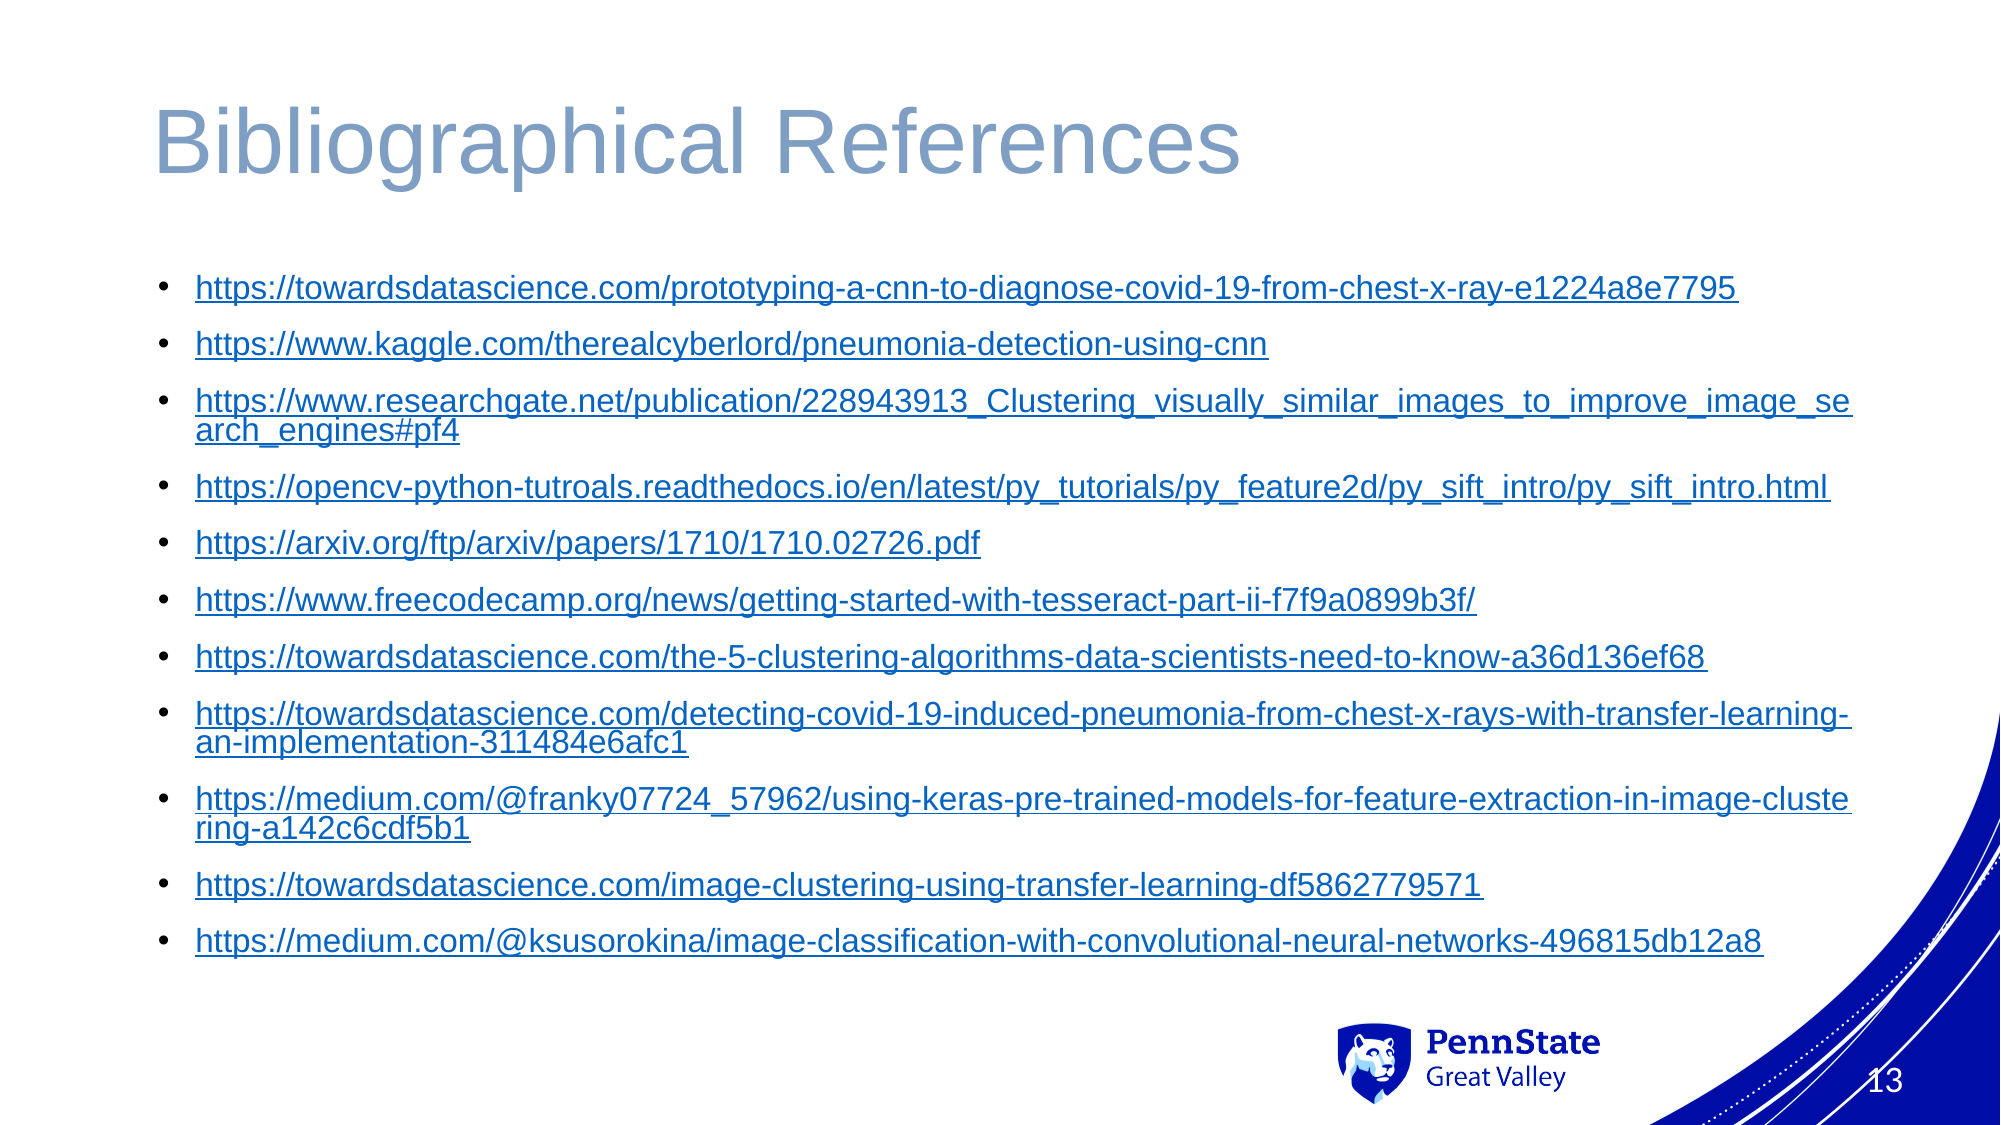

# Bibliographical References
https://towardsdatascience.com/prototyping-a-cnn-to-diagnose-covid-19-from-chest-x-ray-e1224a8e7795
https://www.kaggle.com/therealcyberlord/pneumonia-detection-using-cnn
https://www.researchgate.net/publication/228943913_Clustering_visually_similar_images_to_improve_image_search_engines#pf4
https://opencv-python-tutroals.readthedocs.io/en/latest/py_tutorials/py_feature2d/py_sift_intro/py_sift_intro.html
https://arxiv.org/ftp/arxiv/papers/1710/1710.02726.pdf
https://www.freecodecamp.org/news/getting-started-with-tesseract-part-ii-f7f9a0899b3f/
https://towardsdatascience.com/the-5-clustering-algorithms-data-scientists-need-to-know-a36d136ef68
https://towardsdatascience.com/detecting-covid-19-induced-pneumonia-from-chest-x-rays-with-transfer-learning-an-implementation-311484e6afc1
https://medium.com/@franky07724_57962/using-keras-pre-trained-models-for-feature-extraction-in-image-clustering-a142c6cdf5b1
https://towardsdatascience.com/image-clustering-using-transfer-learning-df5862779571
https://medium.com/@ksusorokina/image-classification-with-convolutional-neural-networks-496815db12a8